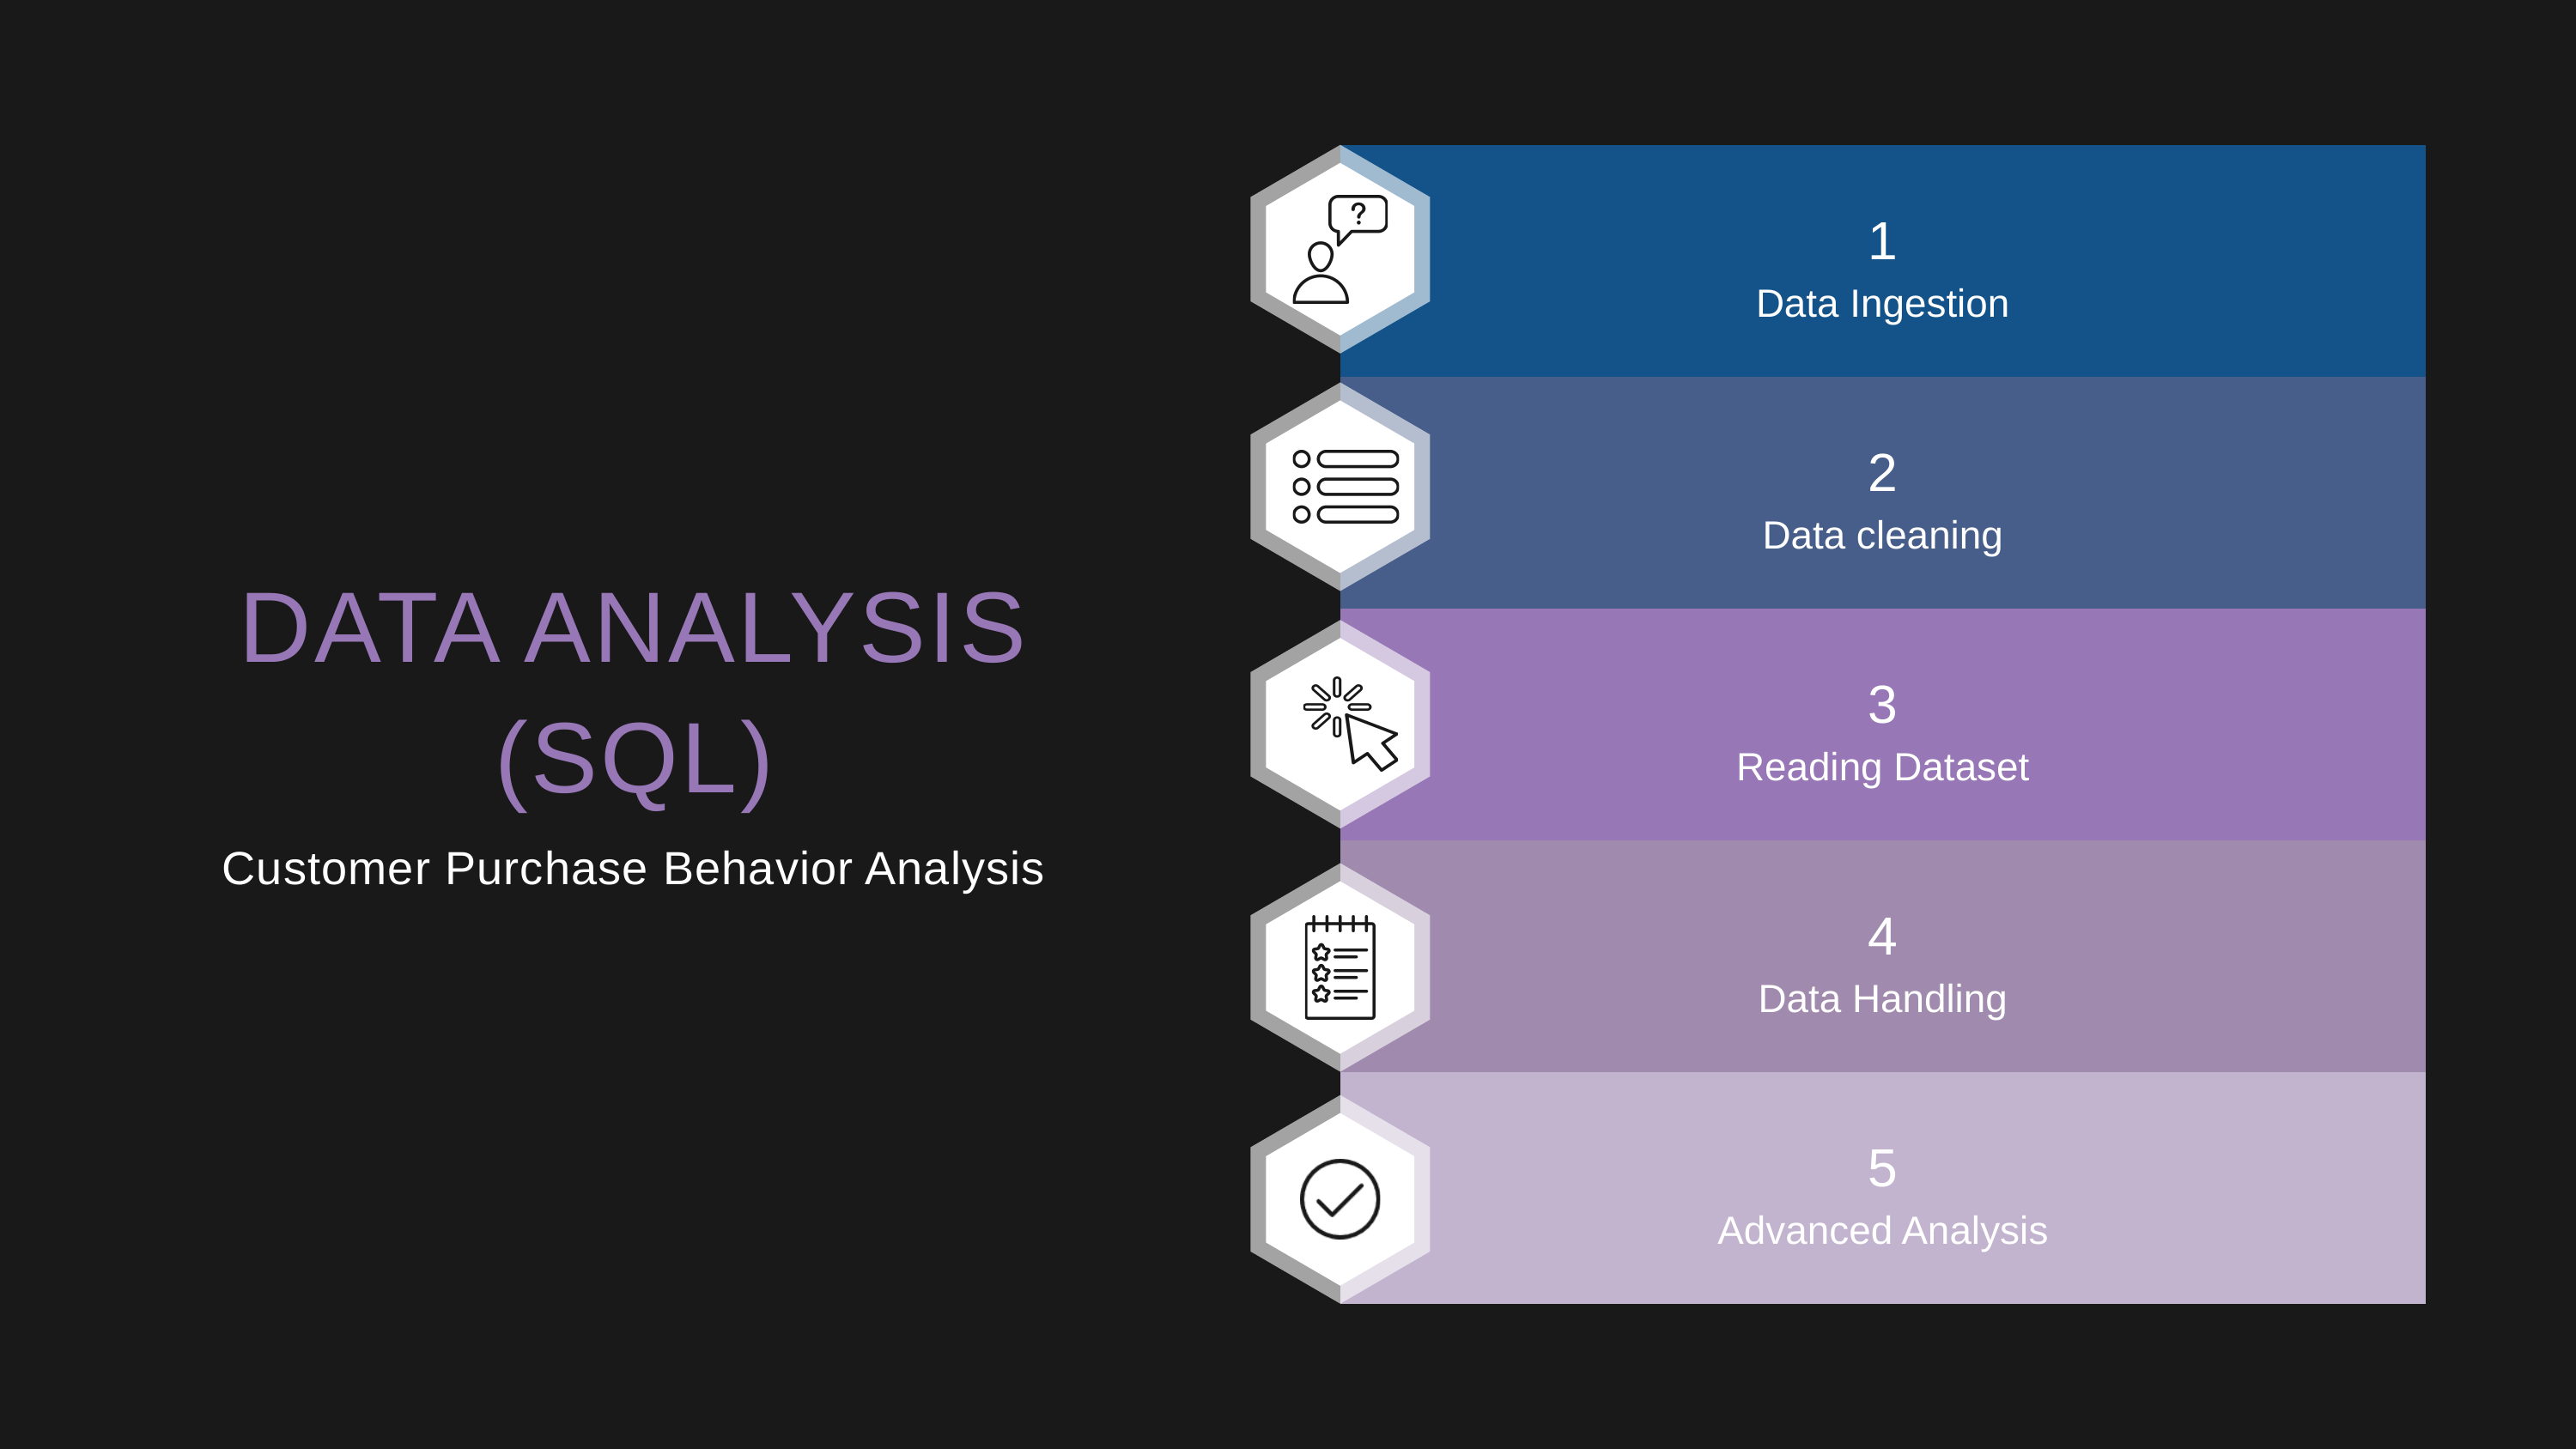

| 1 Data Ingestion |
| --- |
| 2 Data cleaning |
| 3 Reading Dataset |
| 4 Data Handling |
| 5 Advanced Analysis |

DATA ANALYSIS (SQL)
Customer Purchase Behavior Analysis